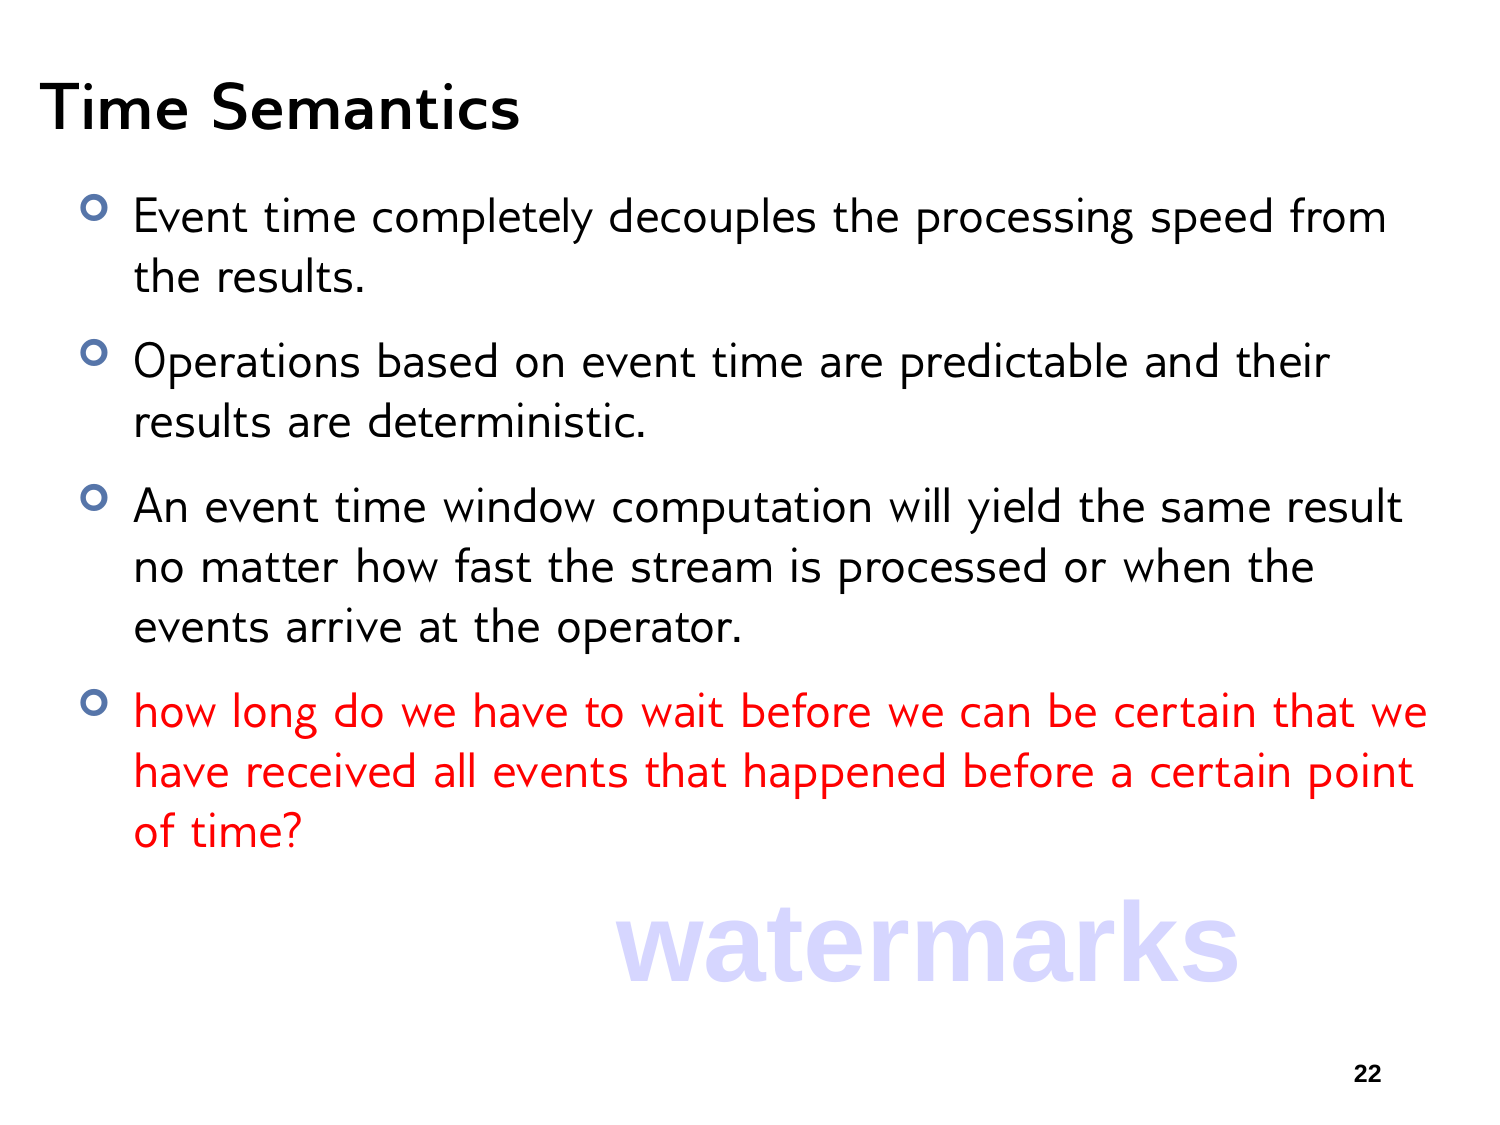

# Time Semantics
Event time completely decouples the processing speed from the results.
Operations based on event time are predictable and their results are deterministic.
An event time window computation will yield the same result no matter how fast the stream is processed or when the events arrive at the operator.
how long do we have to wait before we can be certain that we have received all events that happened before a certain point of time?
watermarks
22